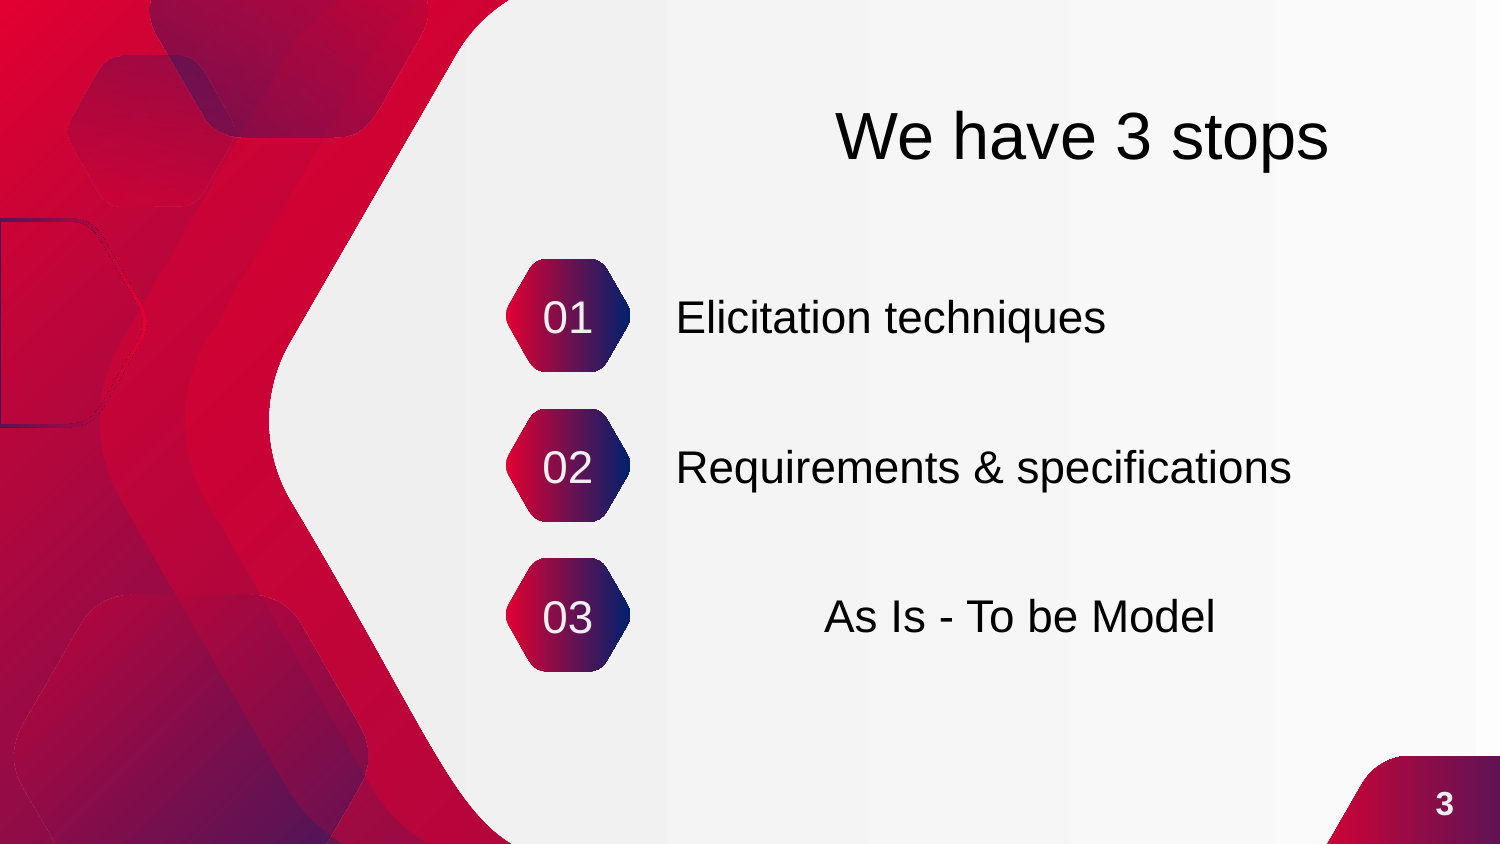

# We have 3 stops

01
Elicitation techniques

Requirements & specifications
02

As Is - To be Model
03
3